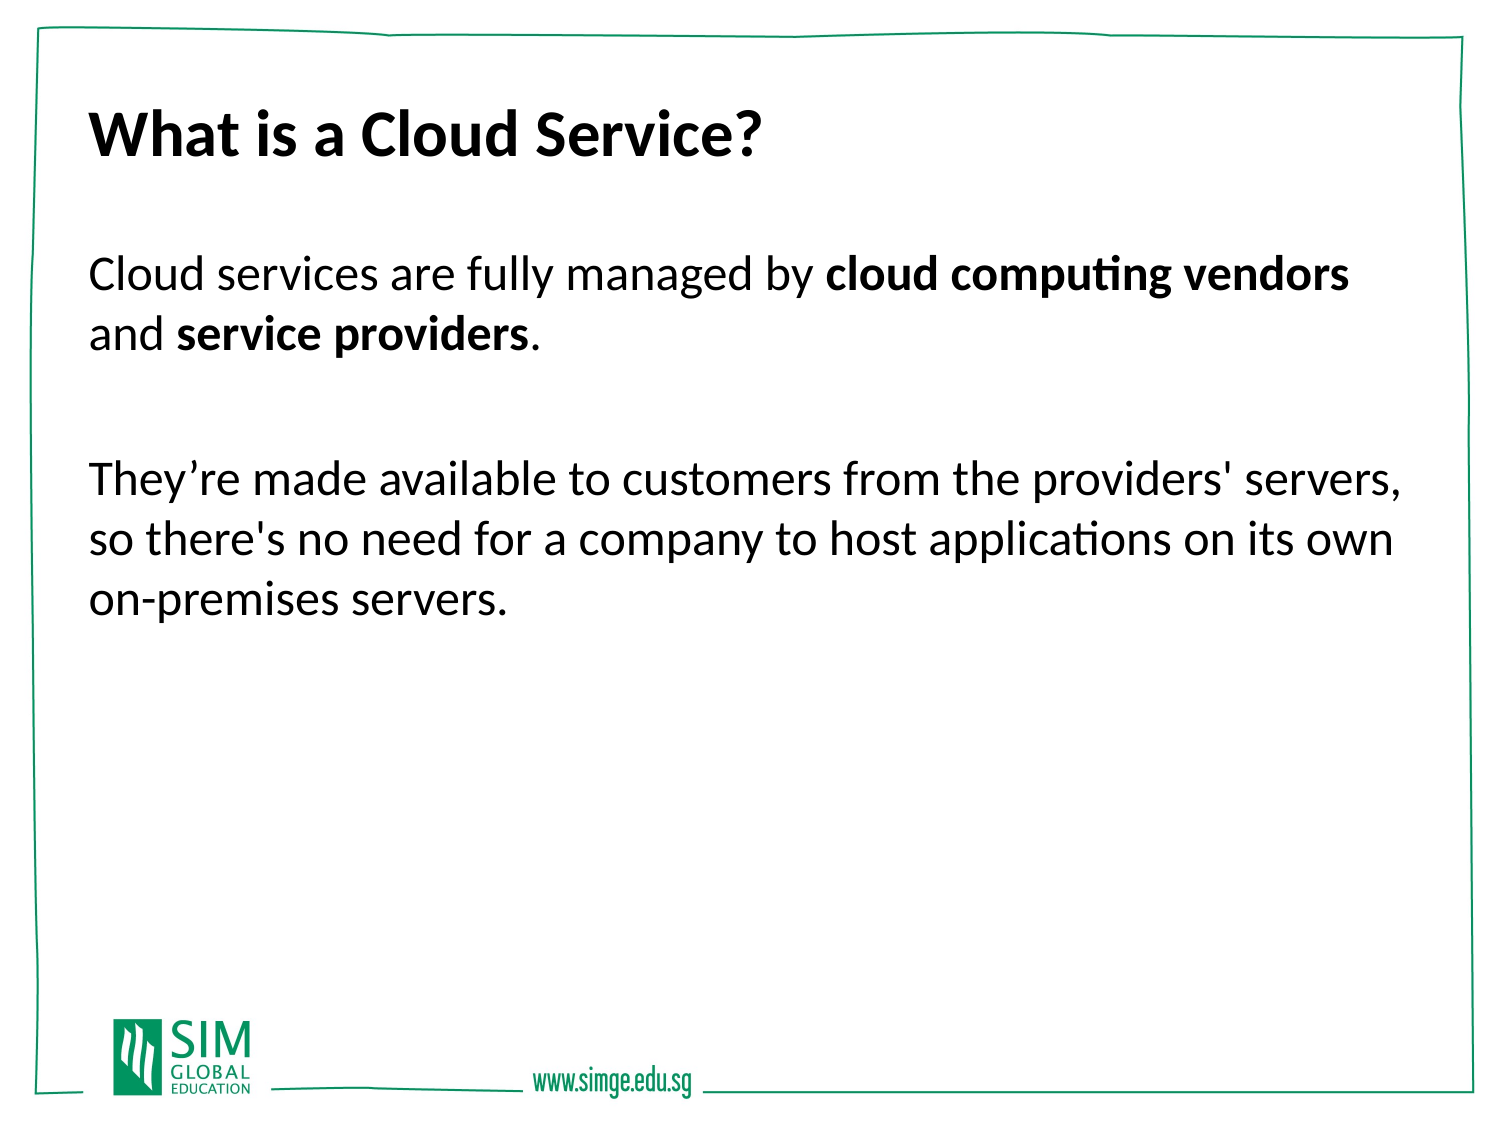

What is a Cloud Service?
Cloud services are fully managed by cloud computing vendors and service providers.

They’re made available to customers from the providers' servers, so there's no need for a company to host applications on its own on-premises servers.